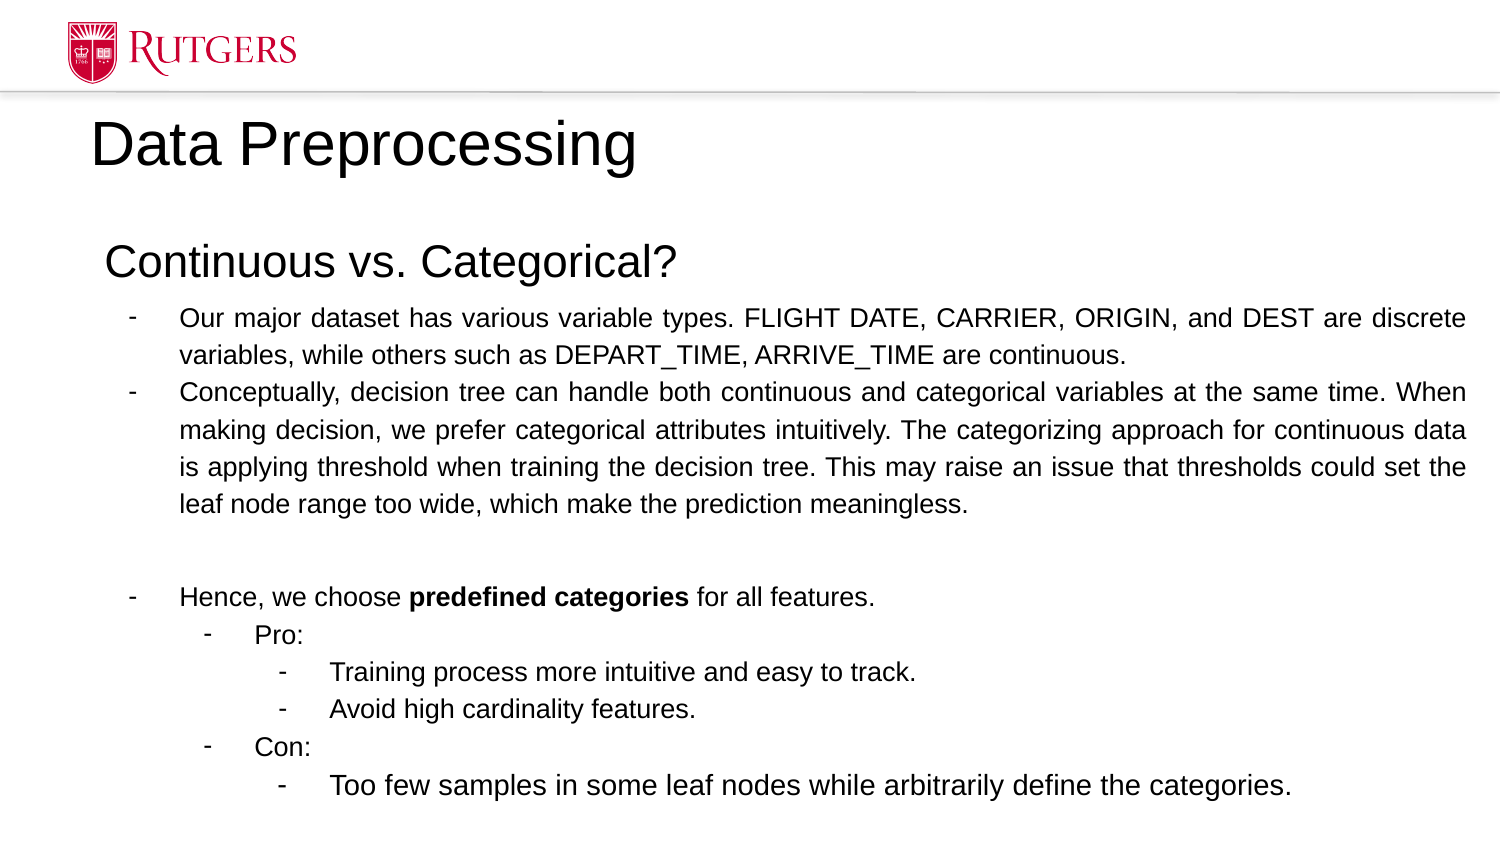

Data Preprocessing
Continuous vs. Categorical?
Our major dataset has various variable types. FLIGHT DATE, CARRIER, ORIGIN, and DEST are discrete variables, while others such as DEPART_TIME, ARRIVE_TIME are continuous.
Conceptually, decision tree can handle both continuous and categorical variables at the same time. When making decision, we prefer categorical attributes intuitively. The categorizing approach for continuous data is applying threshold when training the decision tree. This may raise an issue that thresholds could set the leaf node range too wide, which make the prediction meaningless.

Hence, we choose predefined categories for all features.
Pro:
Training process more intuitive and easy to track.
Avoid high cardinality features.
Con:
Too few samples in some leaf nodes while arbitrarily define the categories.